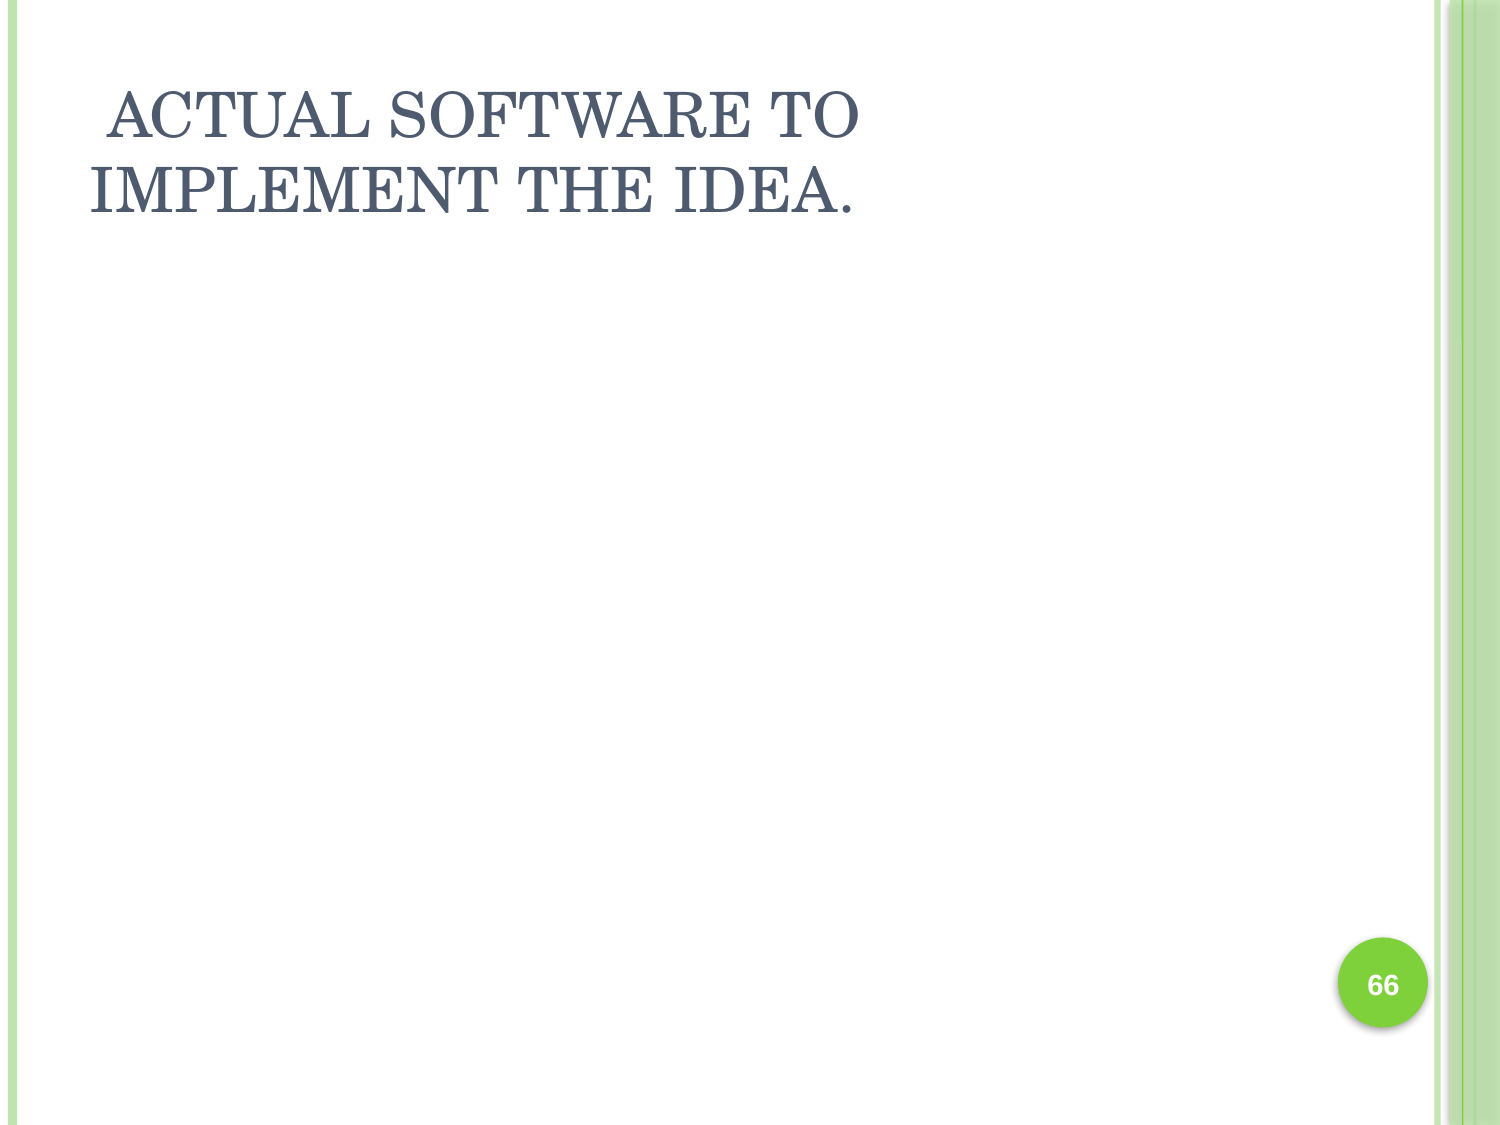

# Actual software to implement the idea.

66